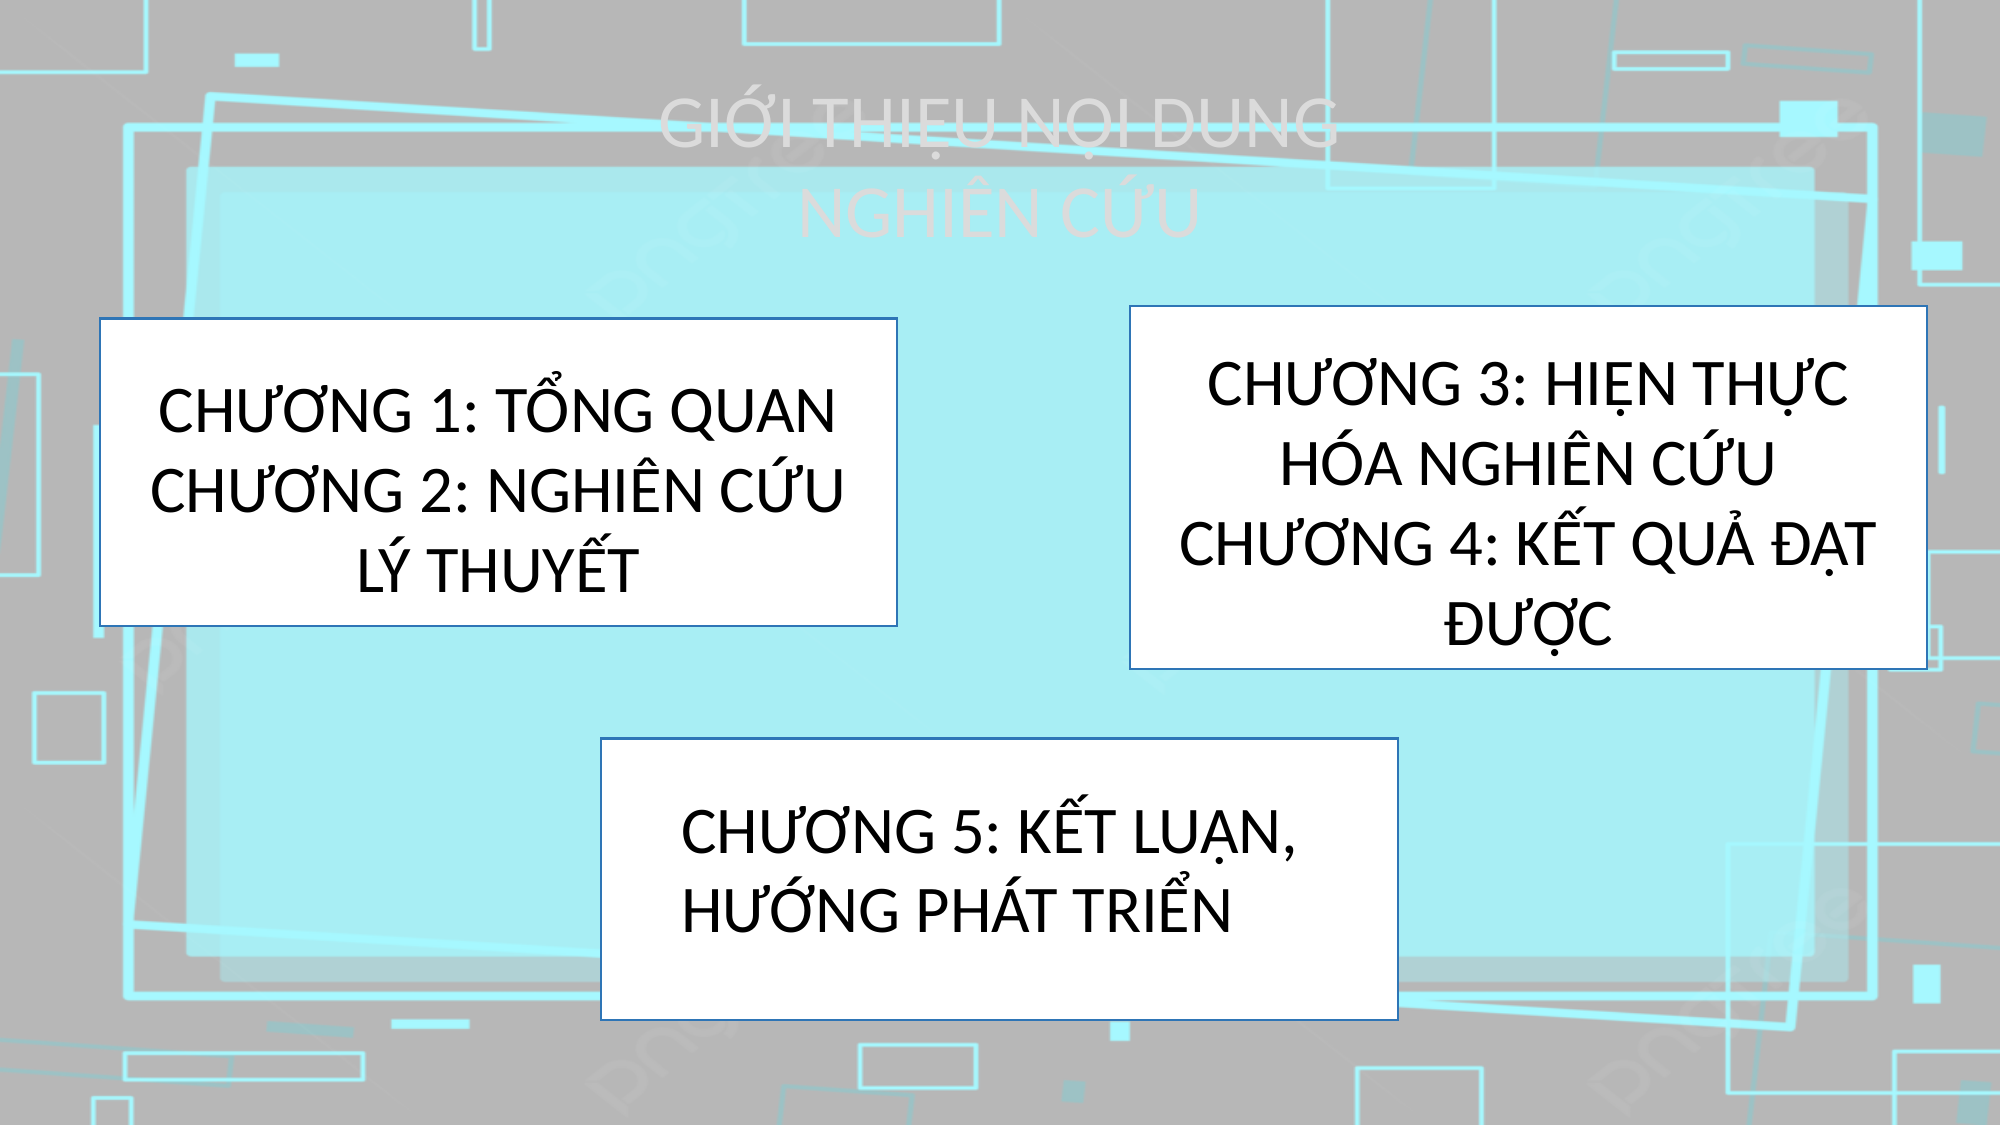

GIỚI THIỆU NỘI DUNG NGHIÊN CỨU

CHƯƠNG 3: HIỆN THỰC HÓA NGHIÊN CỨU
CHƯƠNG 4: KẾT QUẢ ĐẠT ĐƯỢC
CHƯƠNG 1: TỔNG QUAN
CHƯƠNG 2: NGHIÊN CỨU LÝ THUYẾT

CHƯƠNG 5: KẾT LUẬN, HƯỚNG PHÁT TRIỂN